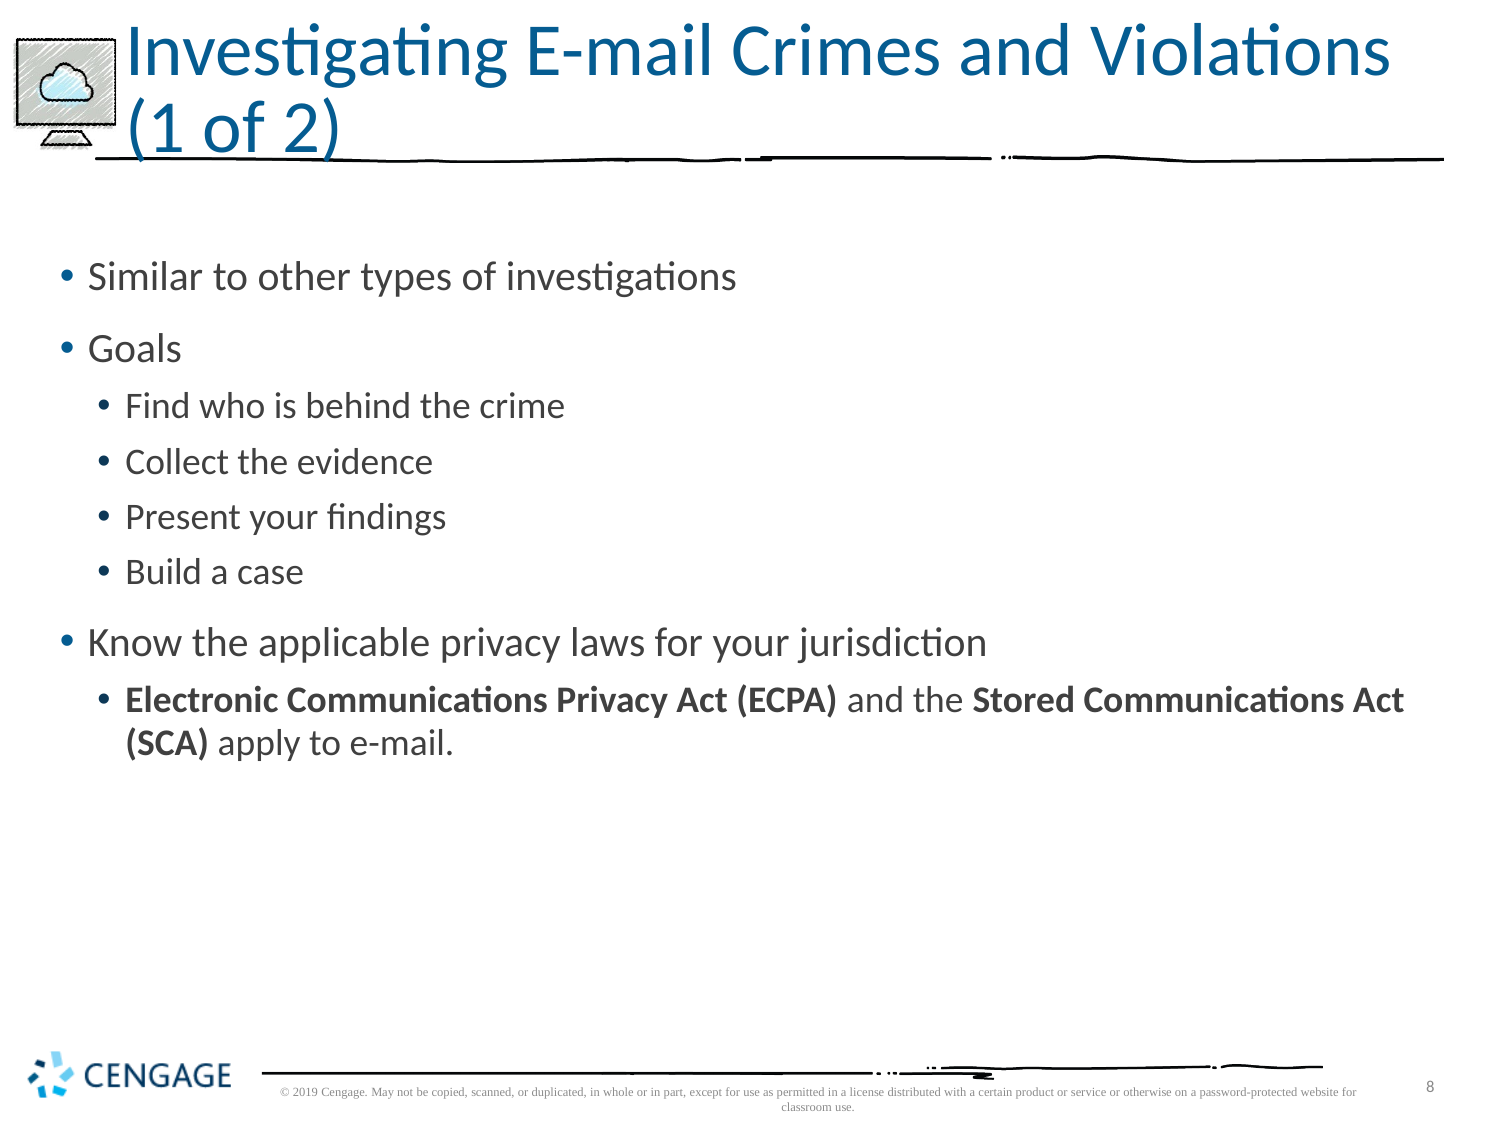

# Investigating E-mail Crimes and Violations (1 of 2)
Similar to other types of investigations
Goals
Find who is behind the crime
Collect the evidence
Present your findings
Build a case
Know the applicable privacy laws for your jurisdiction
Electronic Communications Privacy Act (ECPA) and the Stored Communications Act (SCA) apply to e-mail.
© 2019 Cengage. May not be copied, scanned, or duplicated, in whole or in part, except for use as permitted in a license distributed with a certain product or service or otherwise on a password-protected website for classroom use.